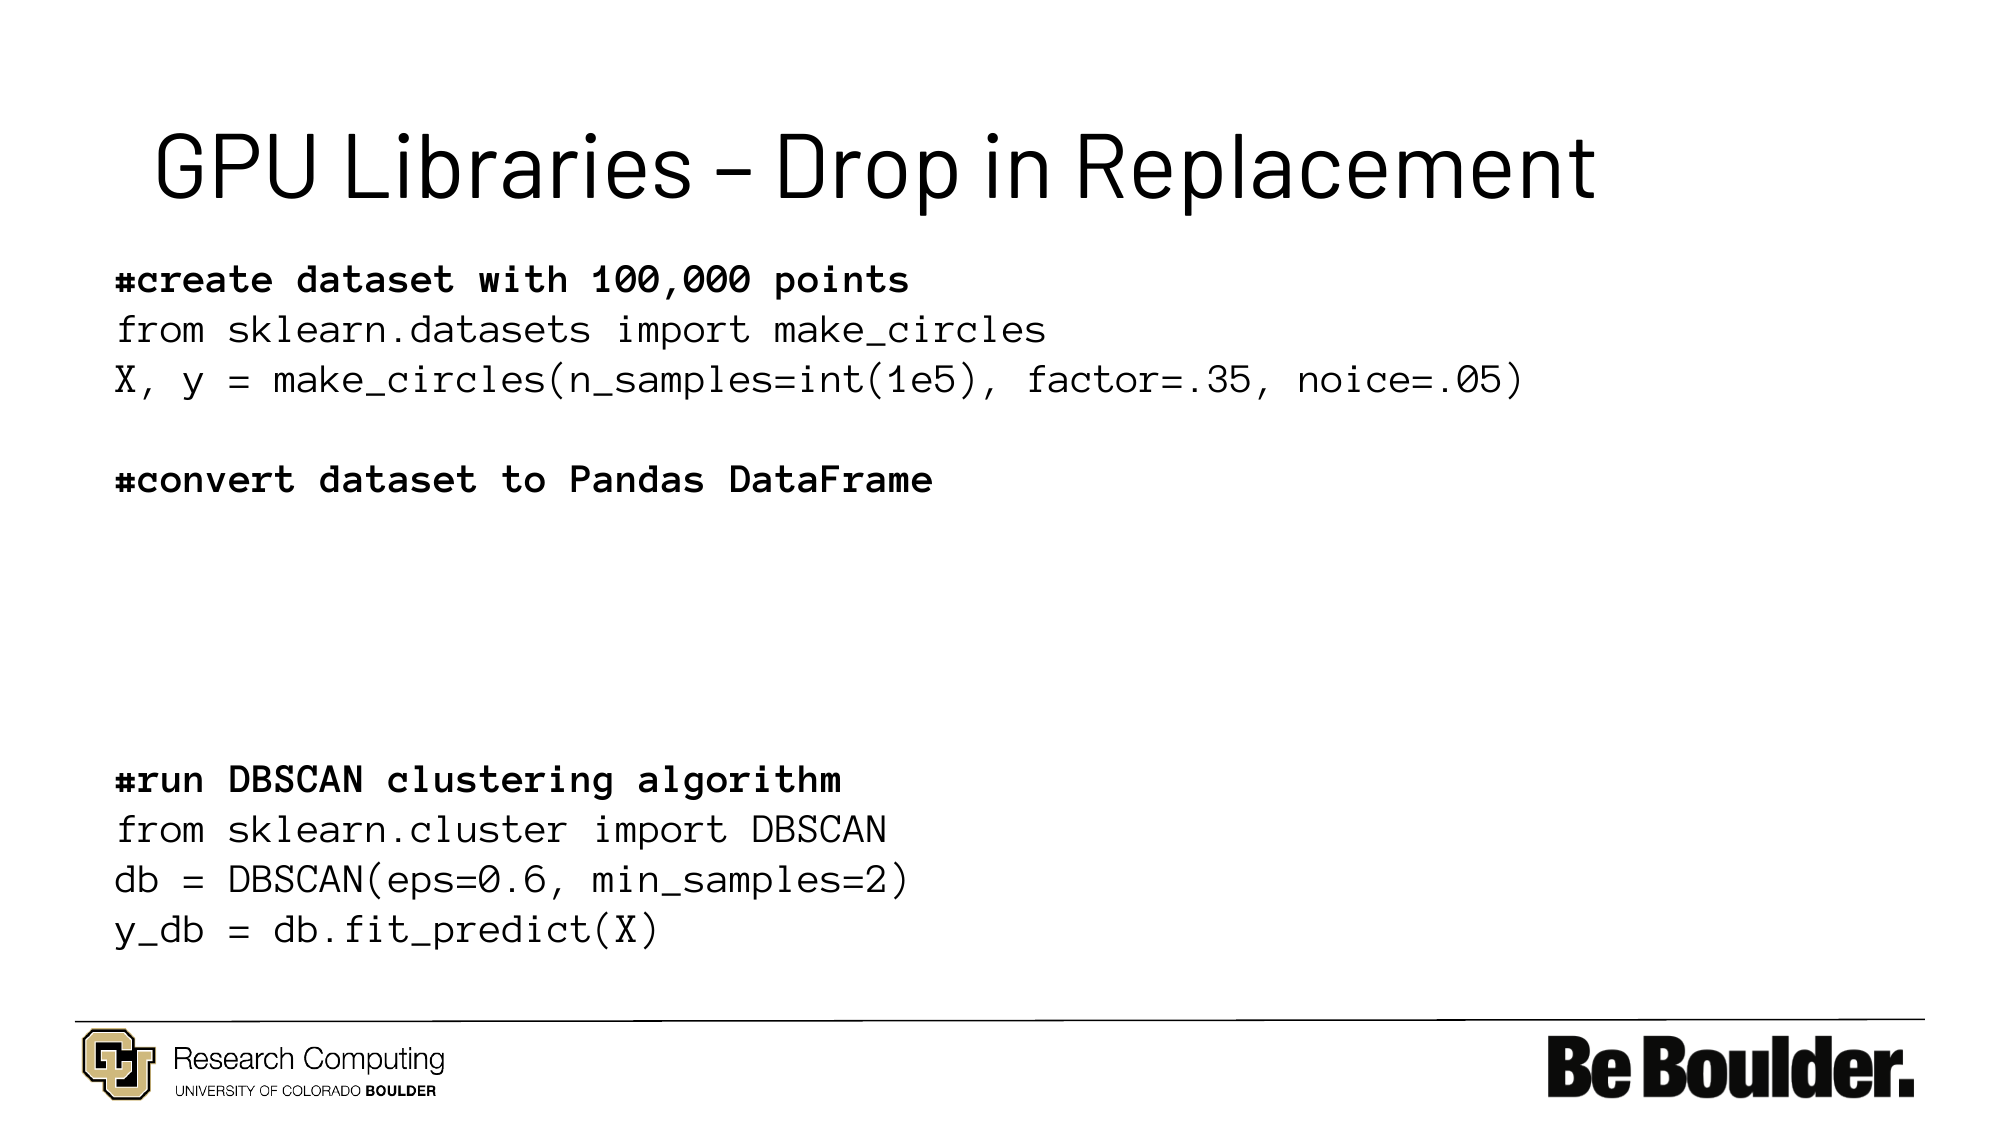

# GPU Libraries – Drop in Replacement
#create dataset with 100,000 points
from sklearn.datasets import make_circles
X, y = make_circles(n_samples=int(1e5), factor=.35, noice=.05)

#convert dataset to Pandas DataFrame

#run DBSCAN clustering algorithm
from sklearn.cluster import DBSCAN
db = DBSCAN(eps=0.6, min_samples=2)
y_db = db.fit_predict(X)